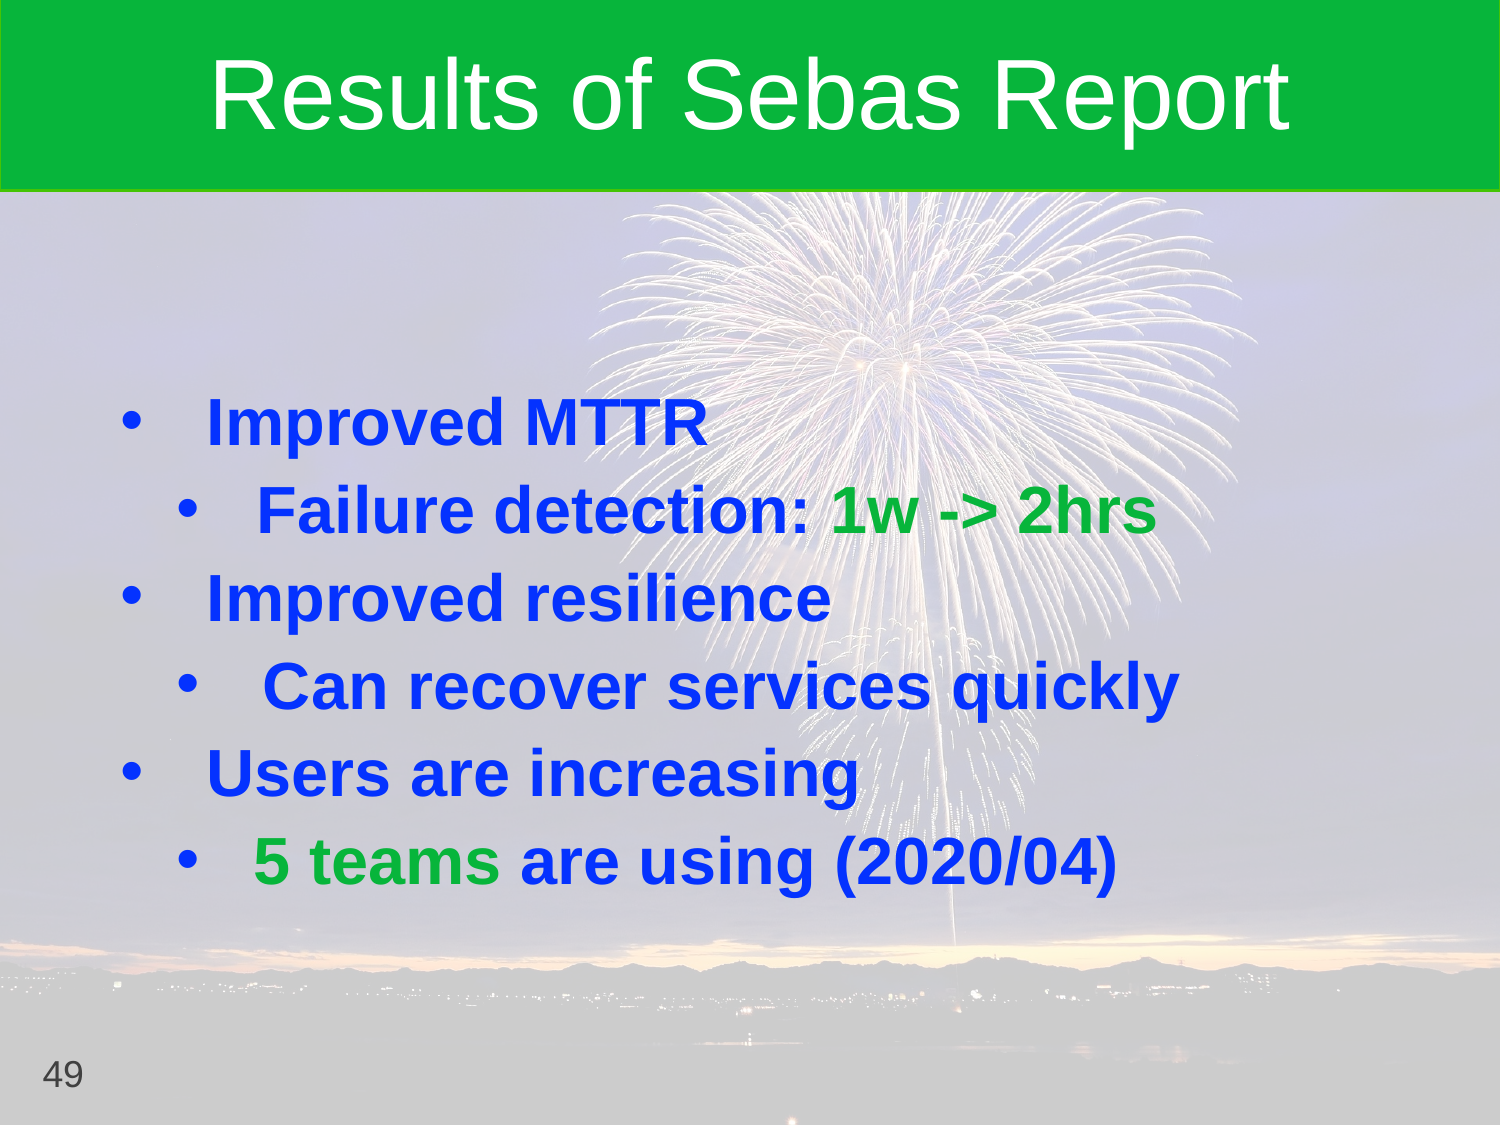

# Results of Sebas Report
Improved MTTR
Failure detection: 1w -> 2hrs
Improved resilience
Can recover services quickly
Users are increasing
 5 teams are using (2020/04)
49